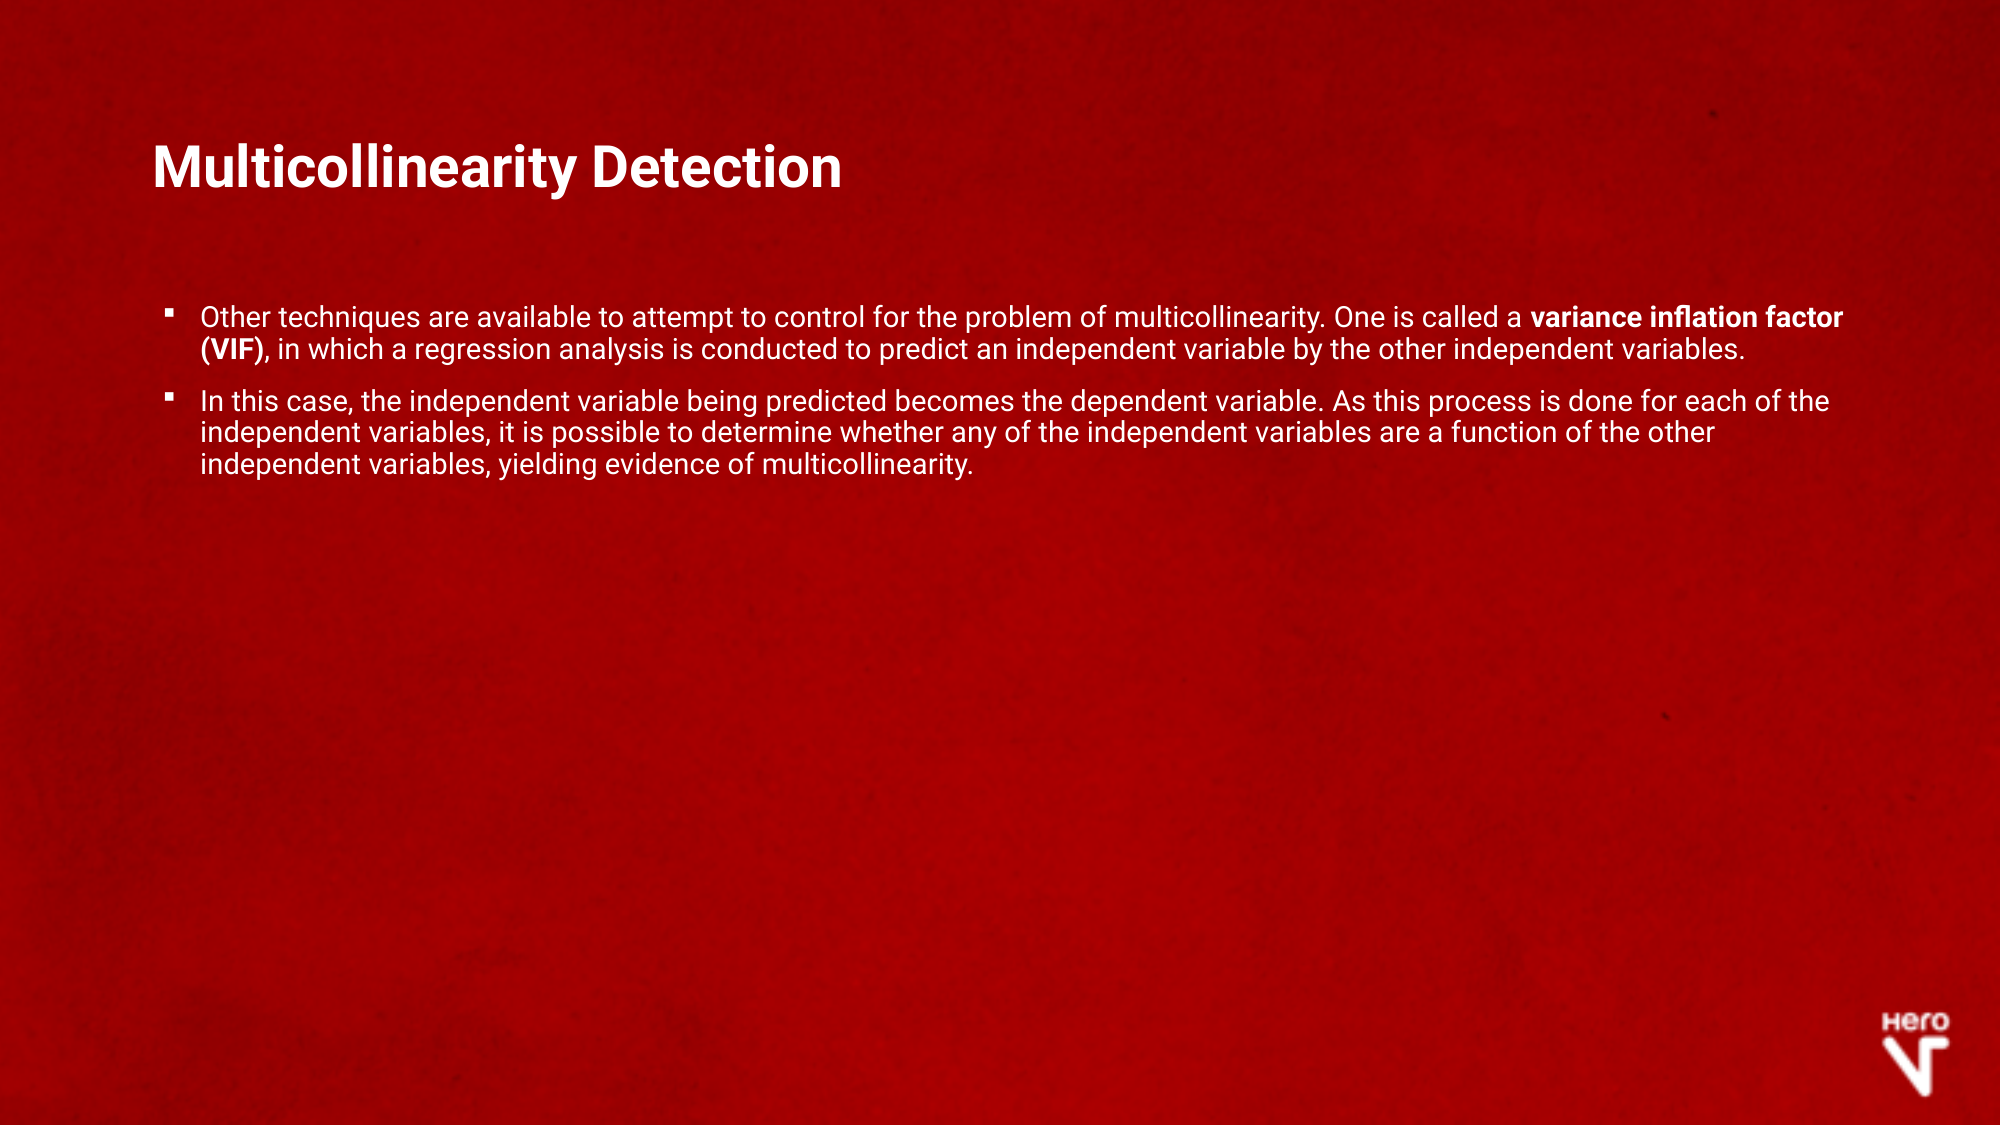

# Multicollinearity Detection
Other techniques are available to attempt to control for the problem of multicollinearity. One is called a variance inflation factor (VIF), in which a regression analysis is conducted to predict an independent variable by the other independent variables.
In this case, the independent variable being predicted becomes the dependent variable. As this process is done for each of the independent variables, it is possible to determine whether any of the independent variables are a function of the other independent variables, yielding evidence of multicollinearity.